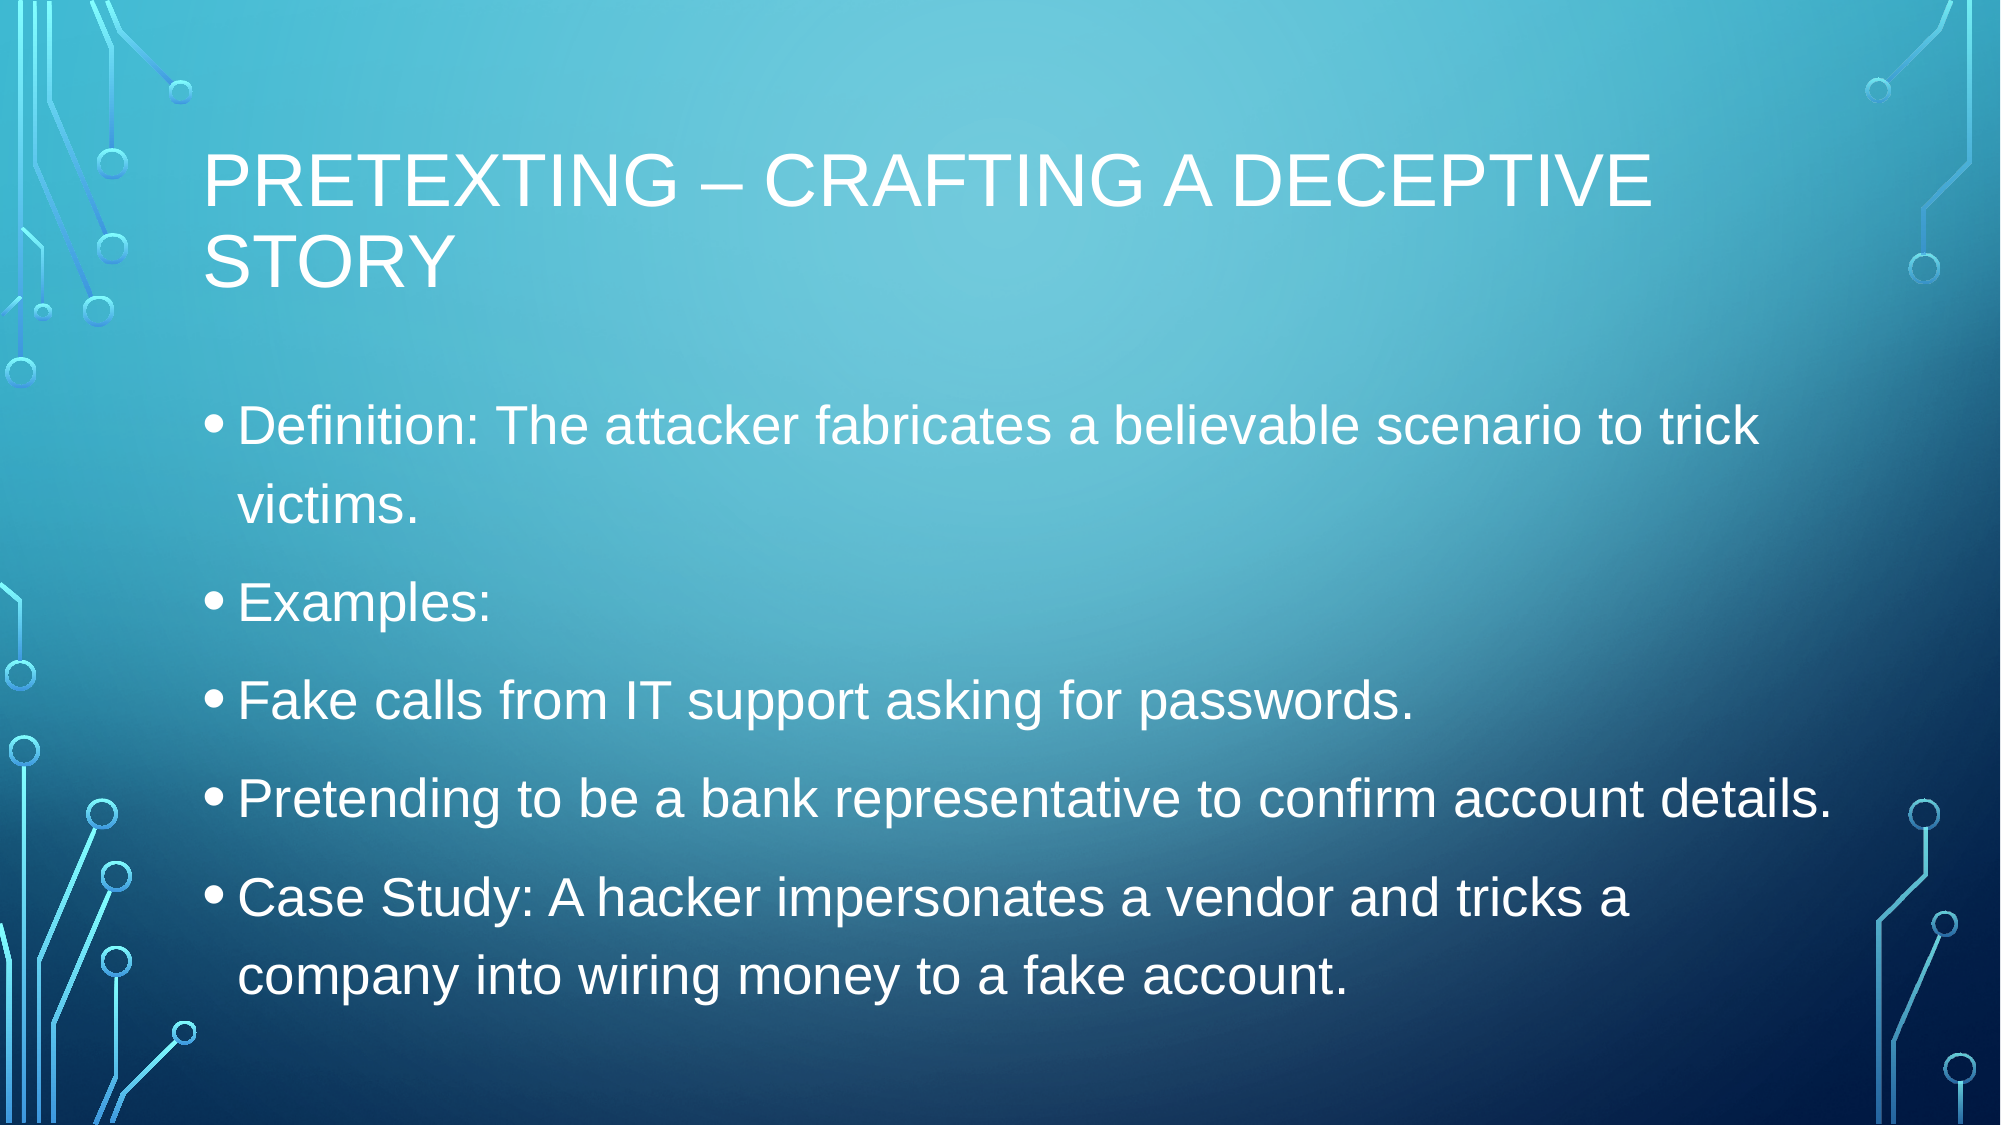

# Pretexting – crafting a Deceptive story
Definition: The attacker fabricates a believable scenario to trick victims.
Examples:
Fake calls from IT support asking for passwords.
Pretending to be a bank representative to confirm account details.
Case Study: A hacker impersonates a vendor and tricks a company into wiring money to a fake account.